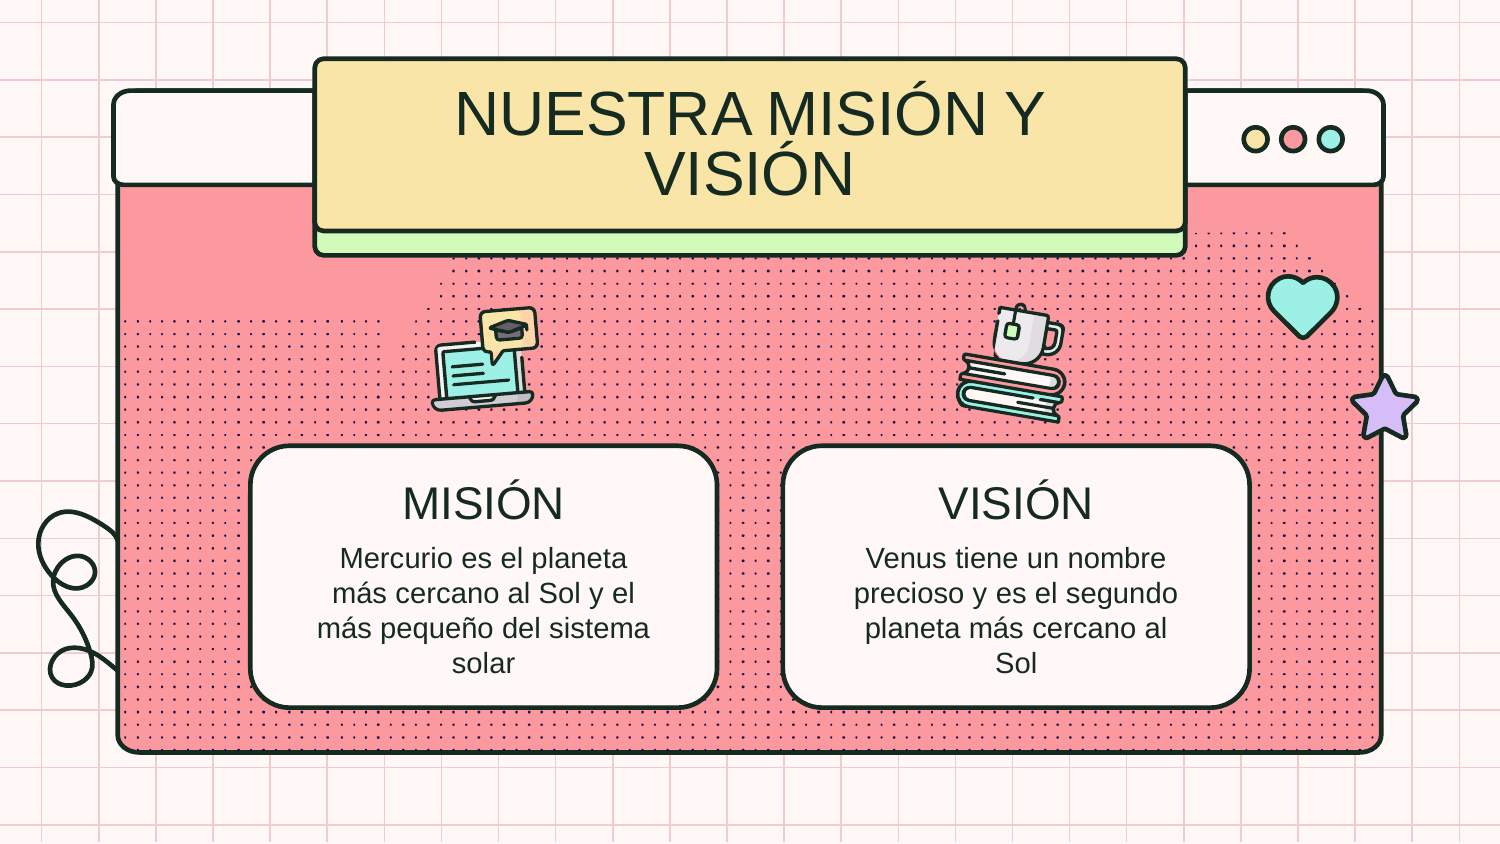

# NUESTRA MISIÓN Y VISIÓN

MISIÓN
VISIÓN
Mercurio es el planeta más cercano al Sol y el más pequeño del sistema solar
Venus tiene un nombre precioso y es el segundo planeta más cercano al Sol